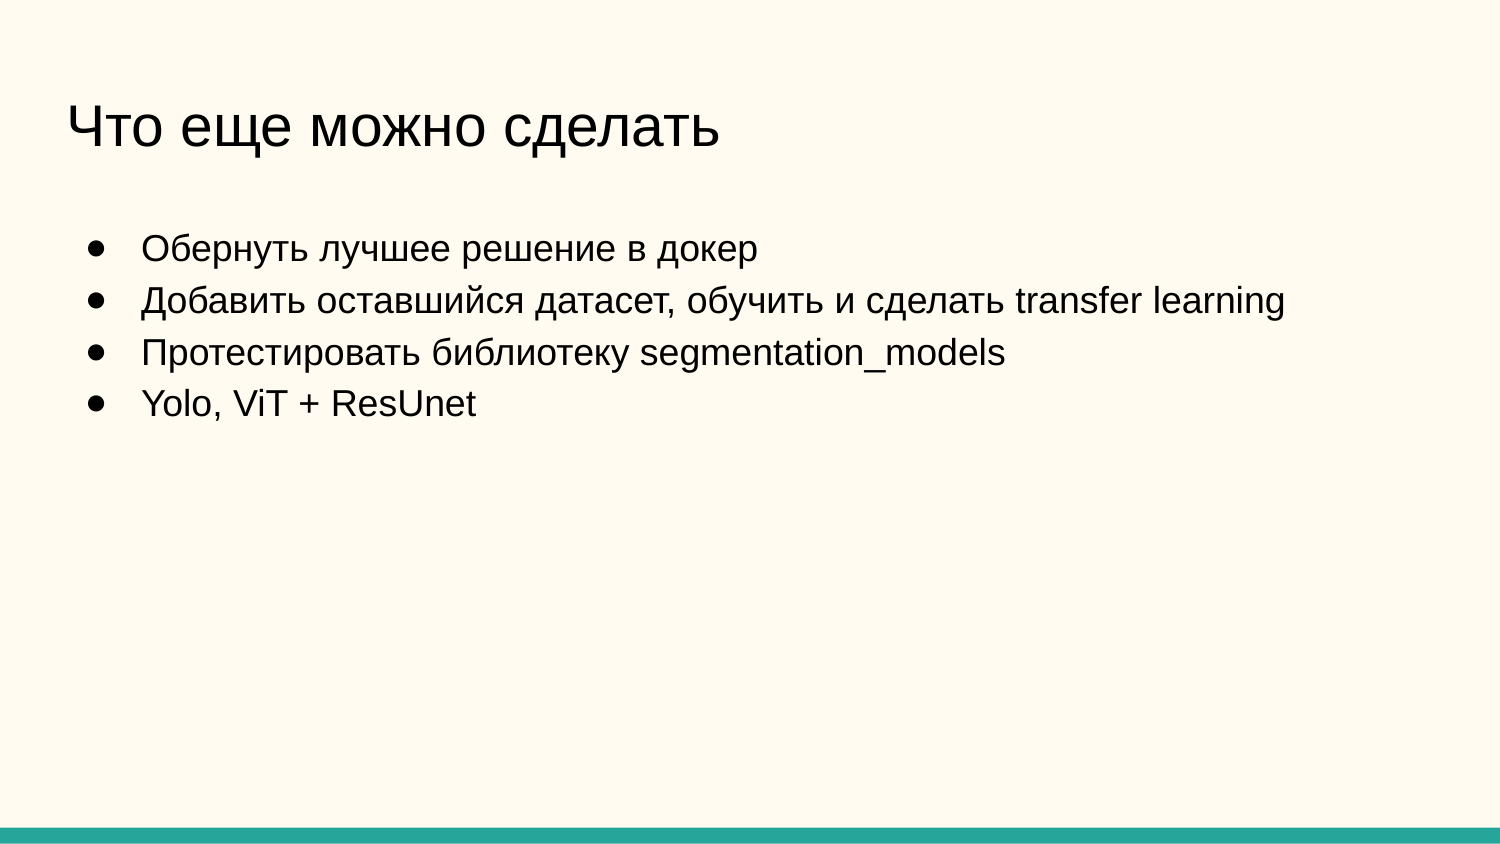

# Что еще можно сделать
Обернуть лучшее решение в докер
Добавить оставшийся датасет, обучить и сделать transfer learning
Протестировать библиотеку segmentation_models
Yolo, ViT + ResUnet